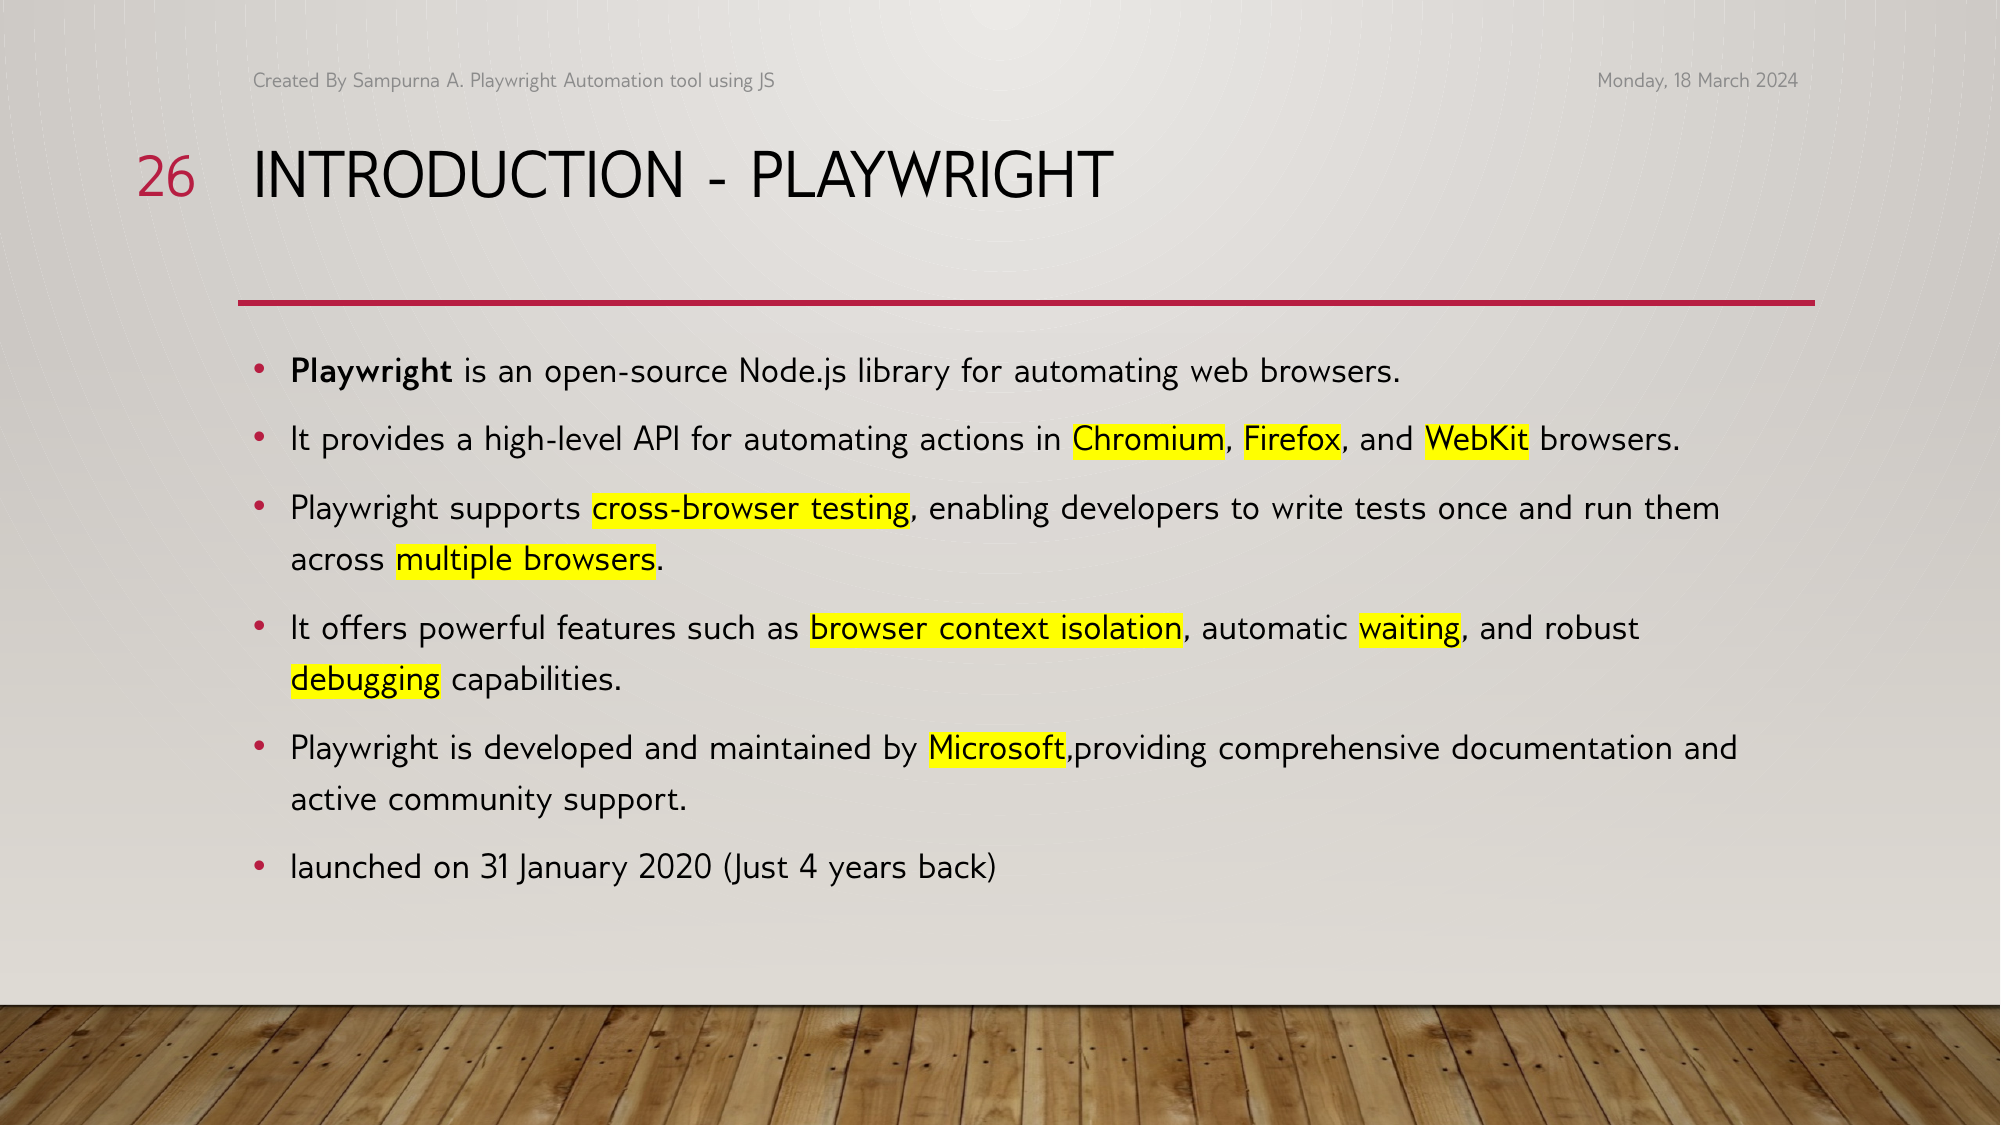

Created By Sampurna A. Playwright Automation tool using JS
Monday, 18 March 2024
26
# Introduction - Playwright
Playwright is an open-source Node.js library for automating web browsers.
It provides a high-level API for automating actions in Chromium, Firefox, and WebKit browsers.
Playwright supports cross-browser testing, enabling developers to write tests once and run them across multiple browsers.
It offers powerful features such as browser context isolation, automatic waiting, and robust debugging capabilities.
Playwright is developed and maintained by Microsoft,providing comprehensive documentation and active community support.
launched on 31 January 2020 (Just 4 years back)